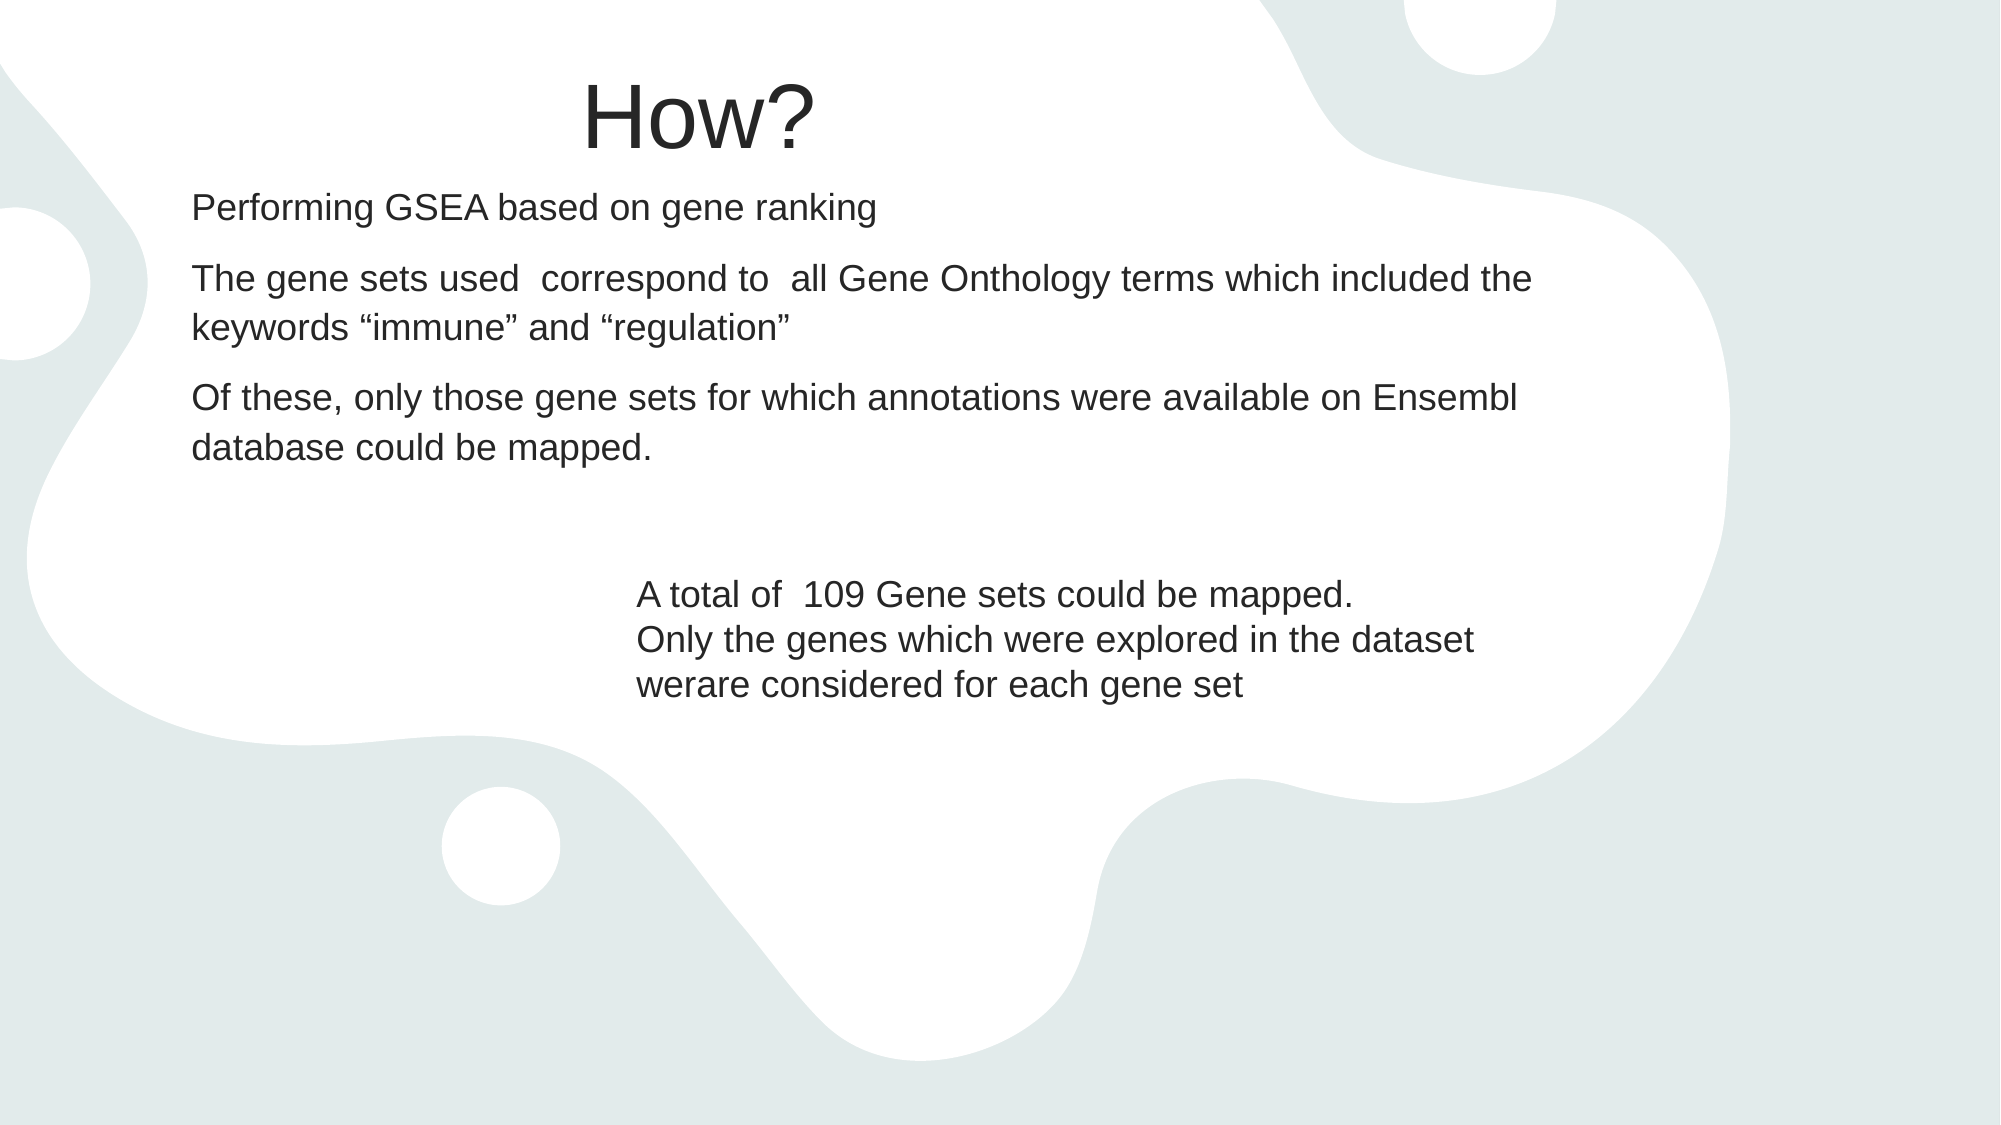

# How?
Performing GSEA based on gene ranking
The gene sets used  correspond to  all Gene Onthology terms which included the keywords “immune” and “regulation”
Of these, only those gene sets for which annotations were available on Ensembl database could be mapped.
A total of  109 Gene sets could be mapped.
Only the genes which were explored in the dataset werare considered for each gene set